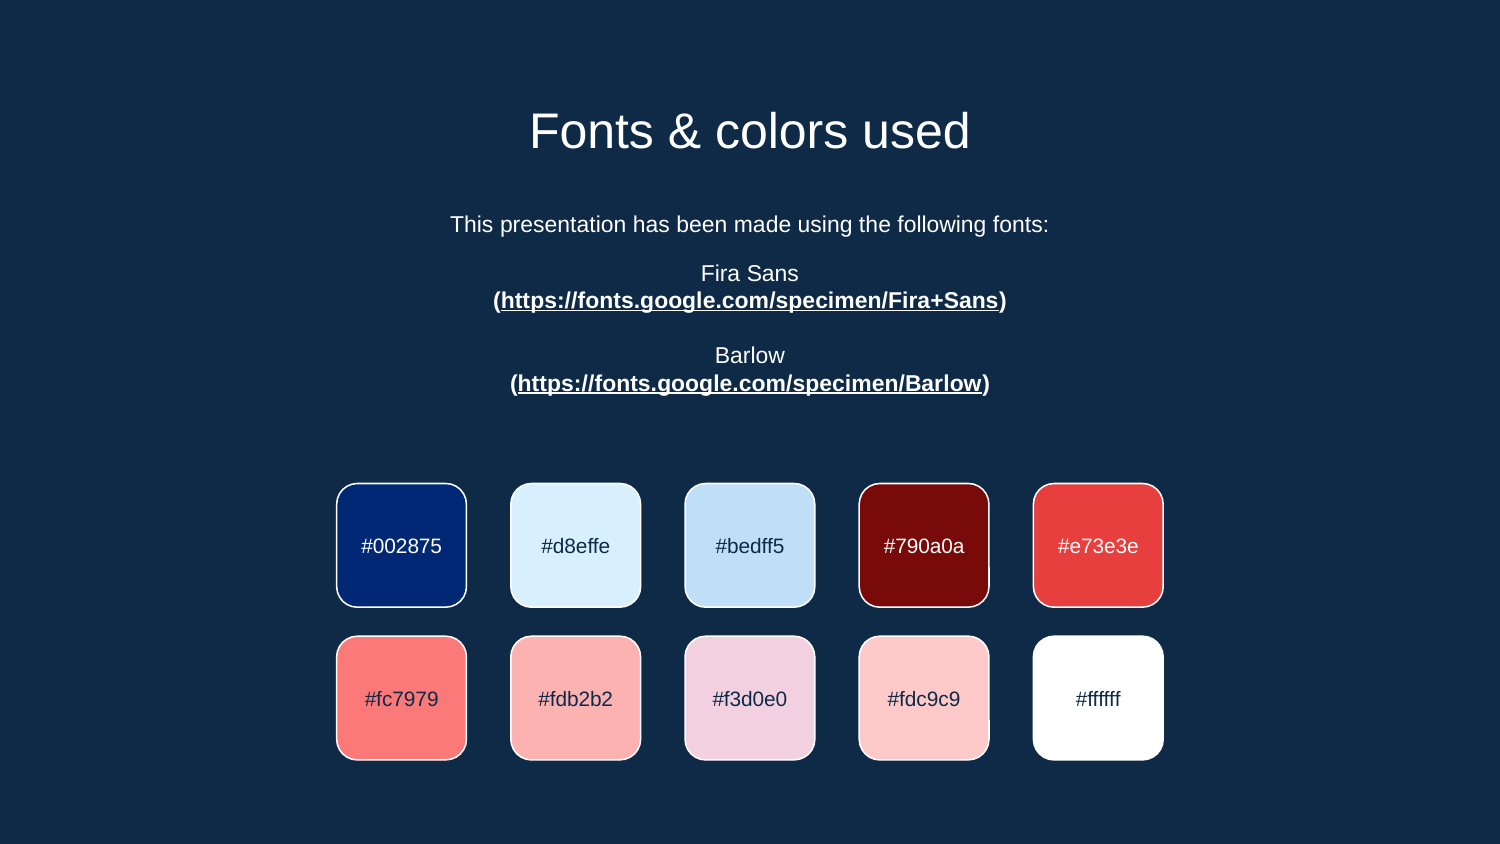

# Fonts & colors used
This presentation has been made using the following fonts:
Fira Sans
(https://fonts.google.com/specimen/Fira+Sans)

Barlow
(https://fonts.google.com/specimen/Barlow)

#002875
#d8effe
#bedff5
#790a0a
#e73e3e

#fc7979
#fdb2b2
#f3d0e0
#fdc9c9
#ffffff